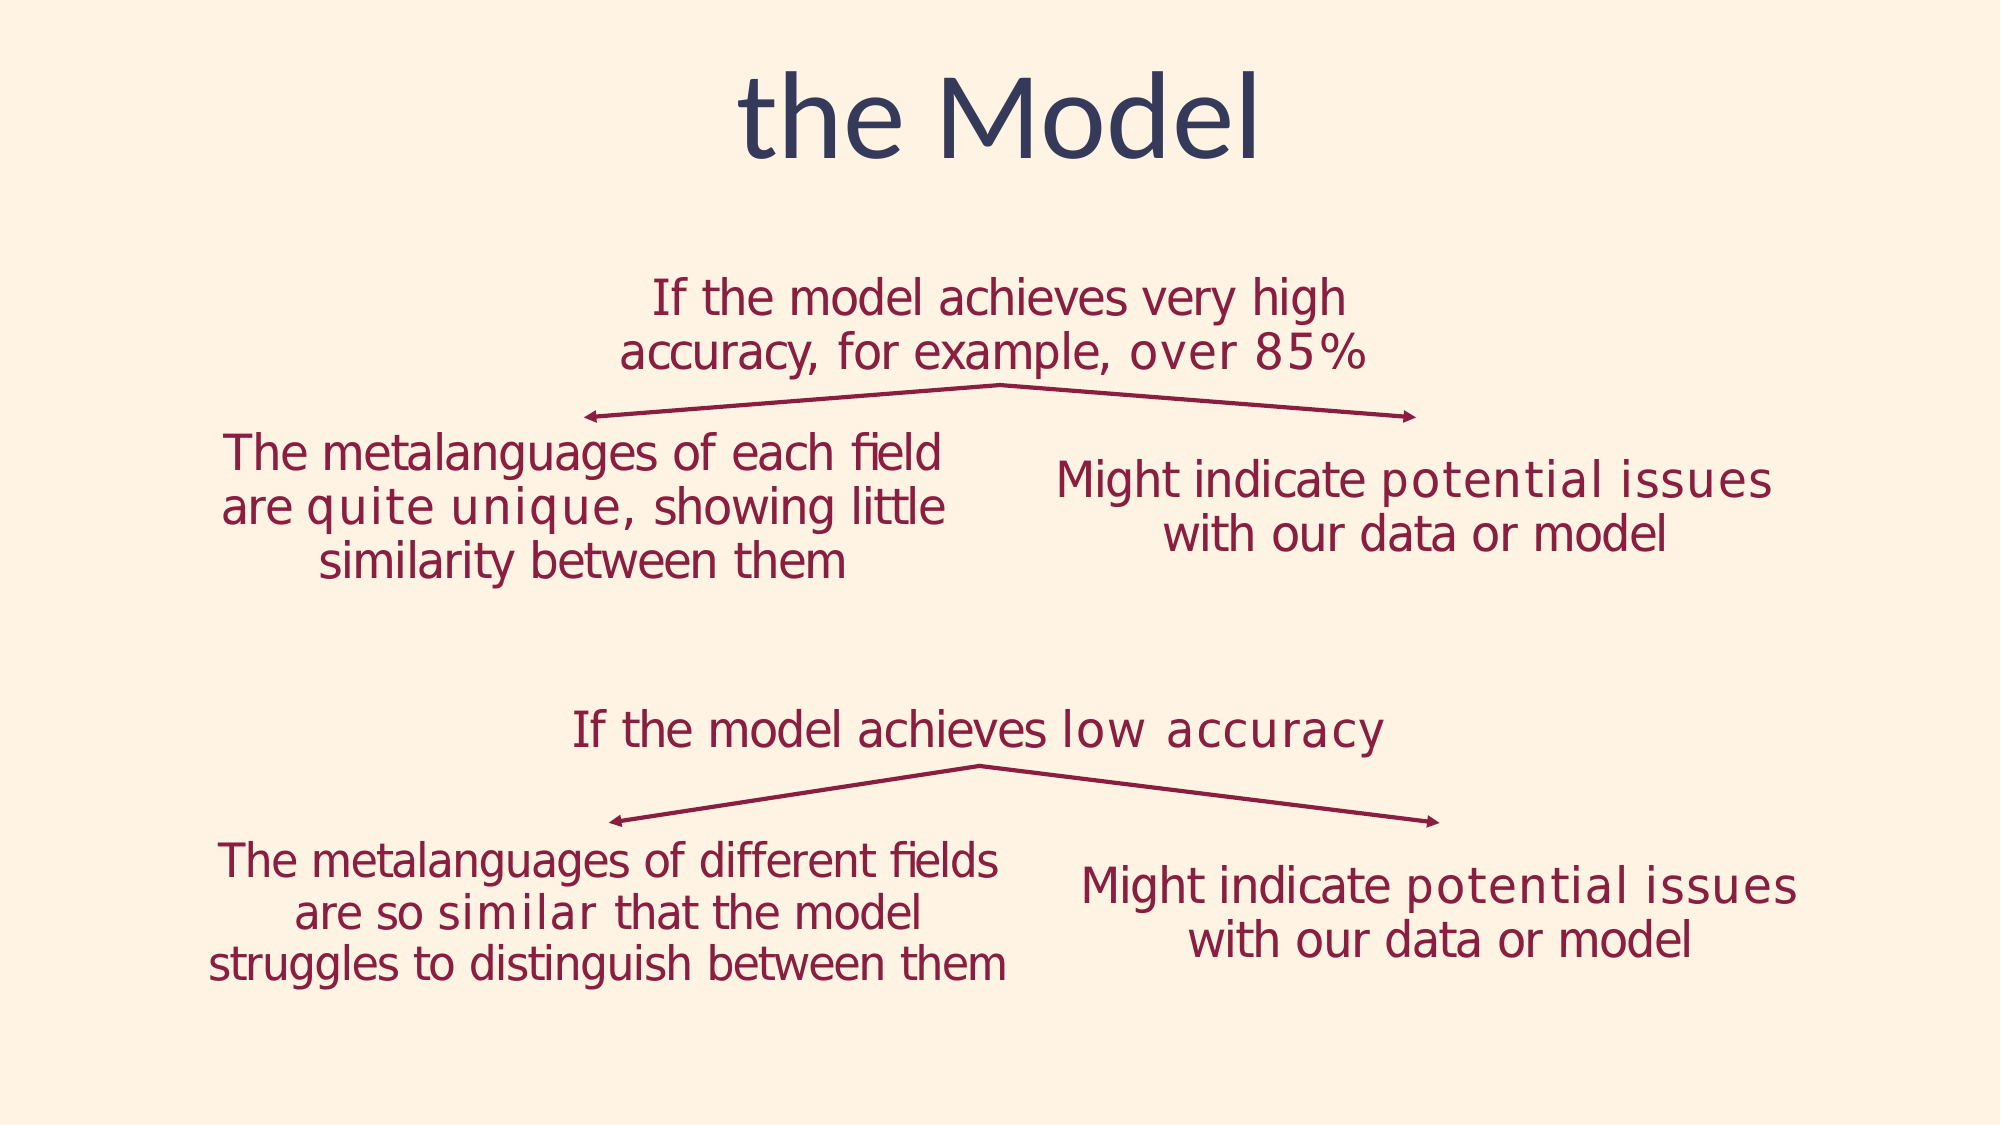

# the Model
If the model achieves very high accuracy, for example, over 85%
The metalanguages of each field are quite unique, showing little similarity between them
Might indicate potential issues with our data or model
If the model achieves low accuracy
The metalanguages of different fields are so similar that the model struggles to distinguish between them
Might indicate potential issues with our data or model